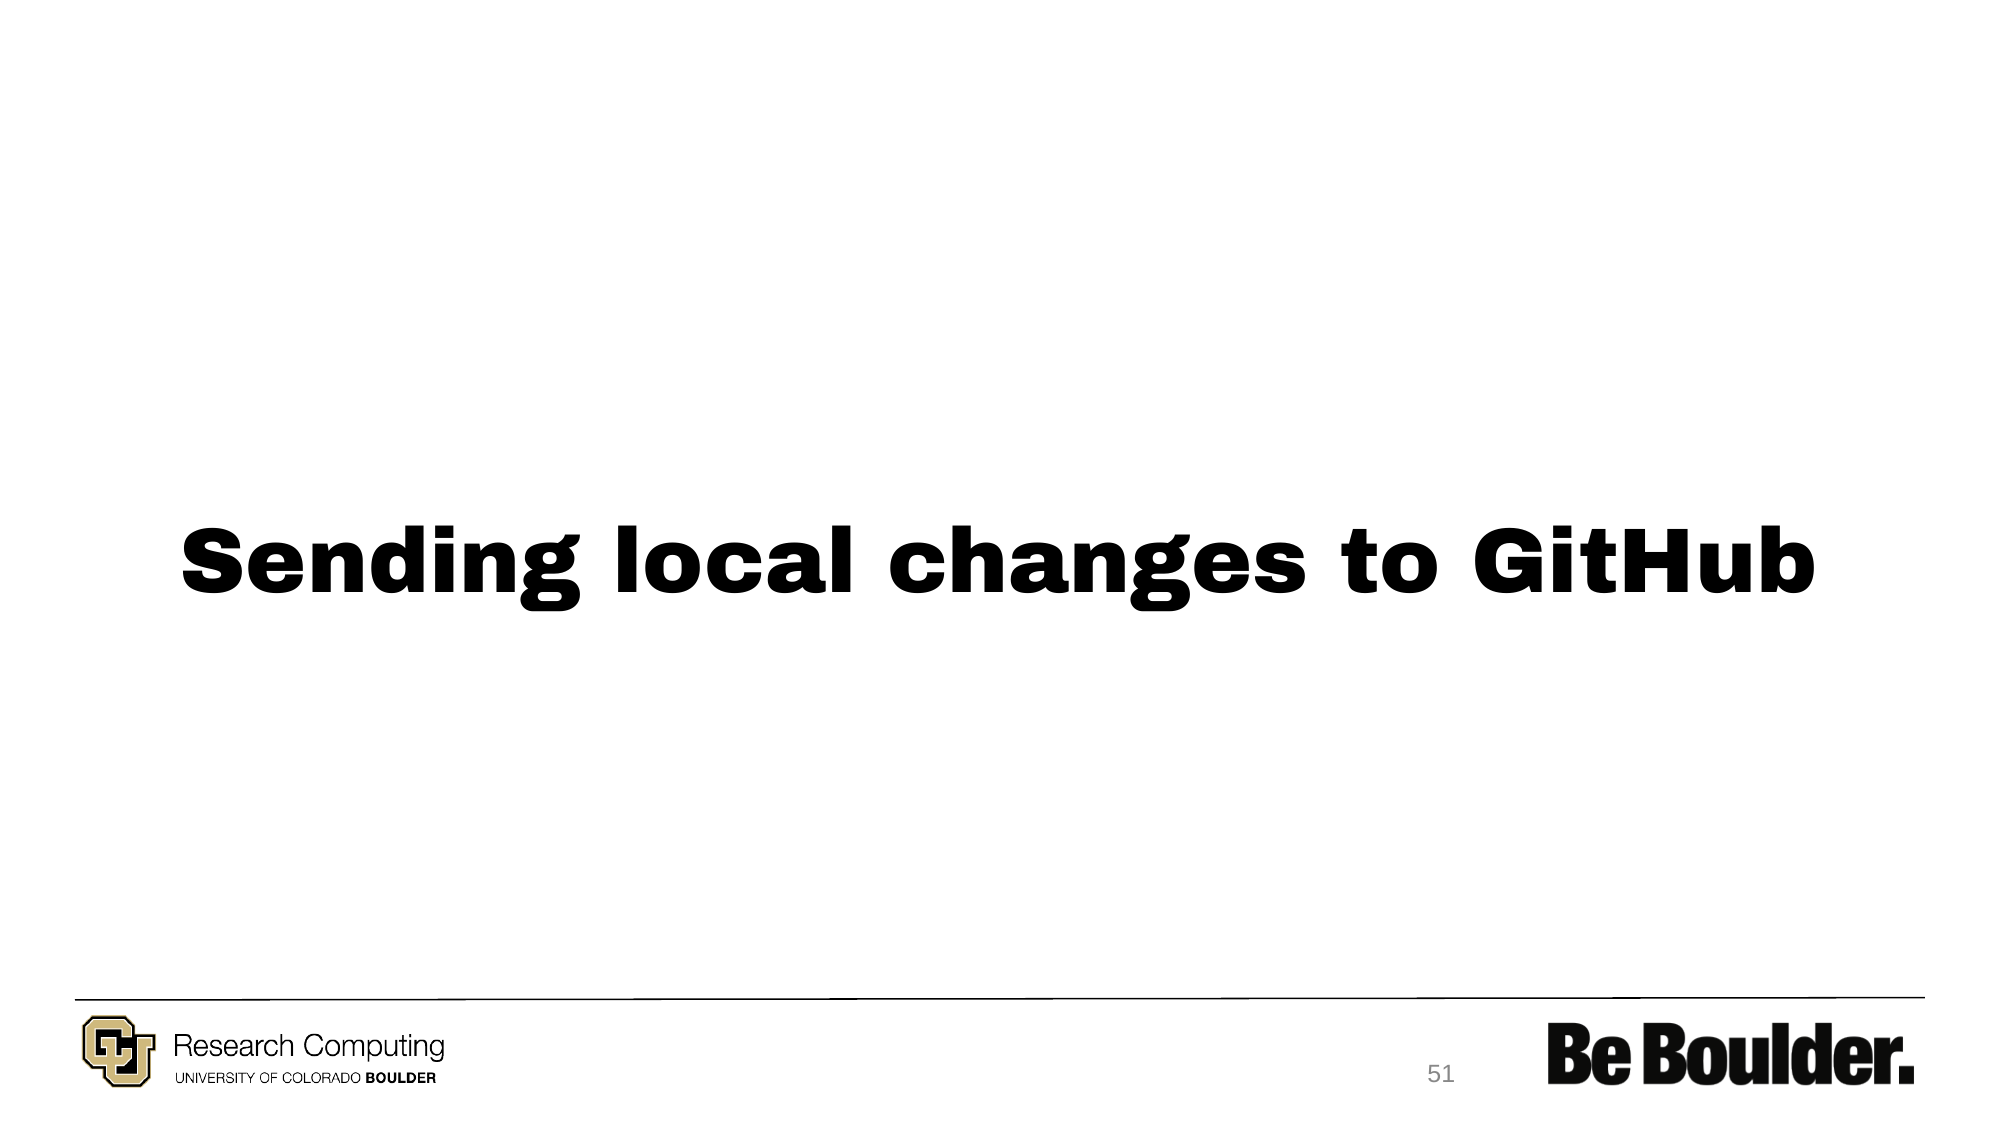

# Sending local changes to GitHub
51